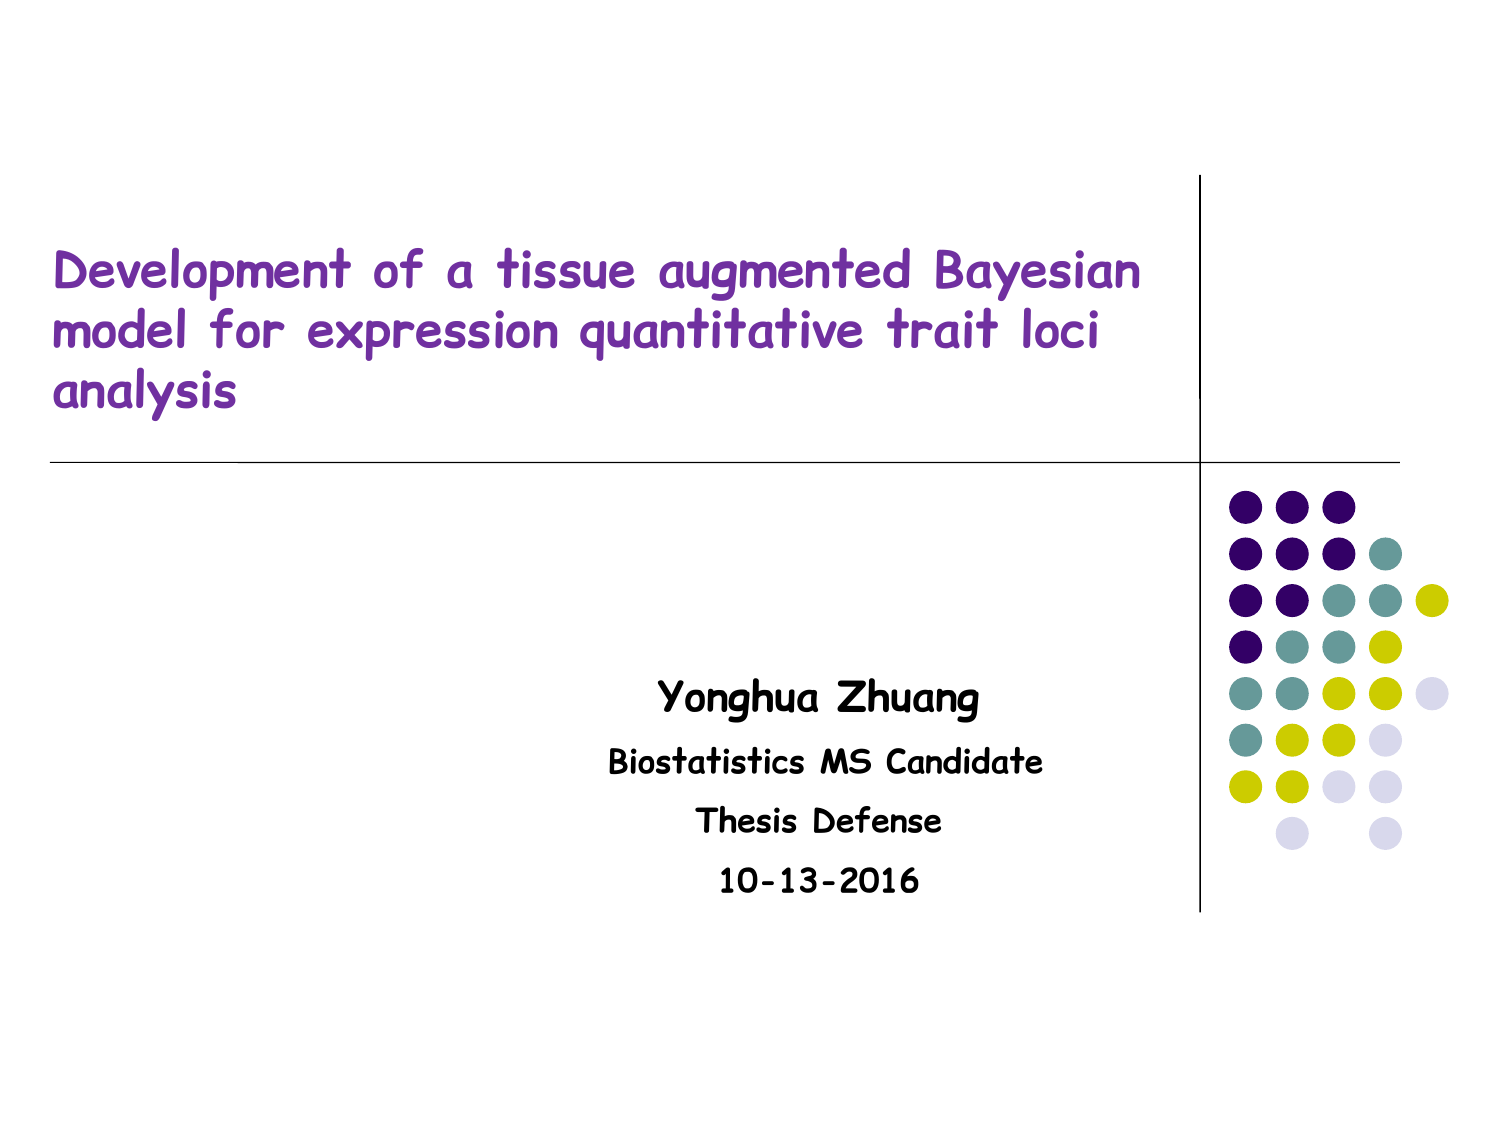

Development of a tissue augmented Bayesian model for expression quantitative trait loci analysis

Yonghua Zhuang
 Biostatistics MS Candidate
Thesis Defense
10-13-2016